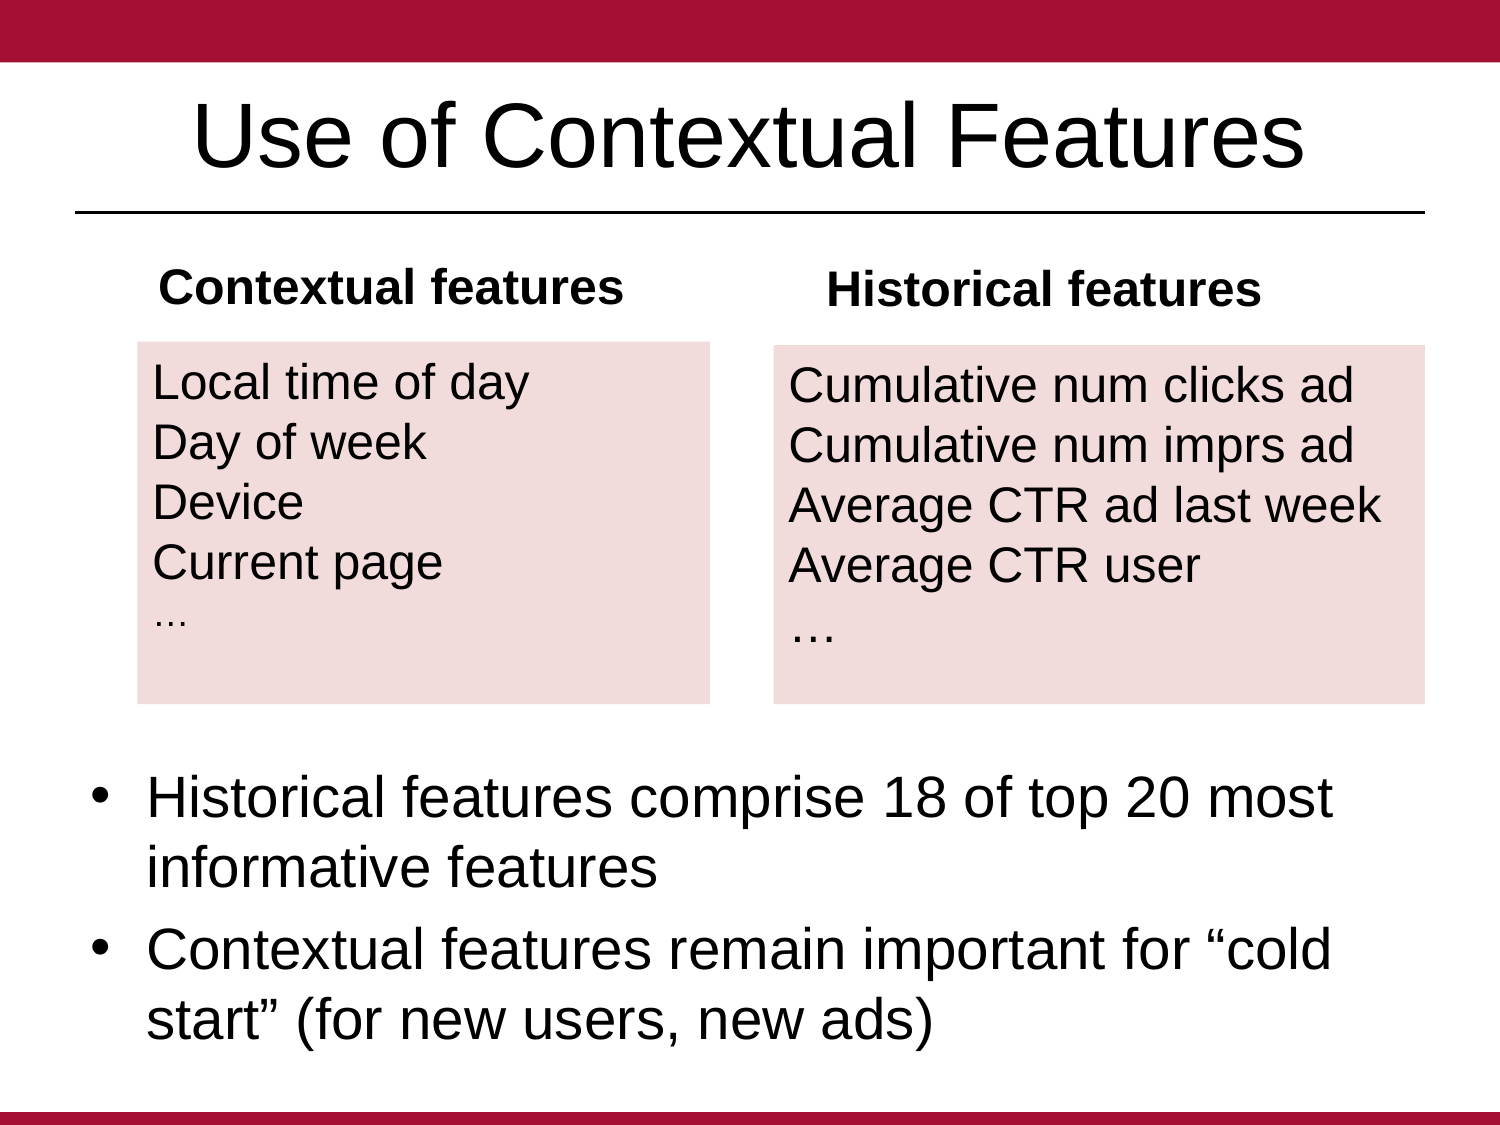

# Use of Contextual Features
Contextual features
Historical features
Local time of day
Day of week
Device
Current page
…
Cumulative num clicks ad
Cumulative num imprs ad
Average CTR ad last week
Average CTR user
…
Historical features comprise 18 of top 20 most informative features
Contextual features remain important for “cold start” (for new users, new ads)